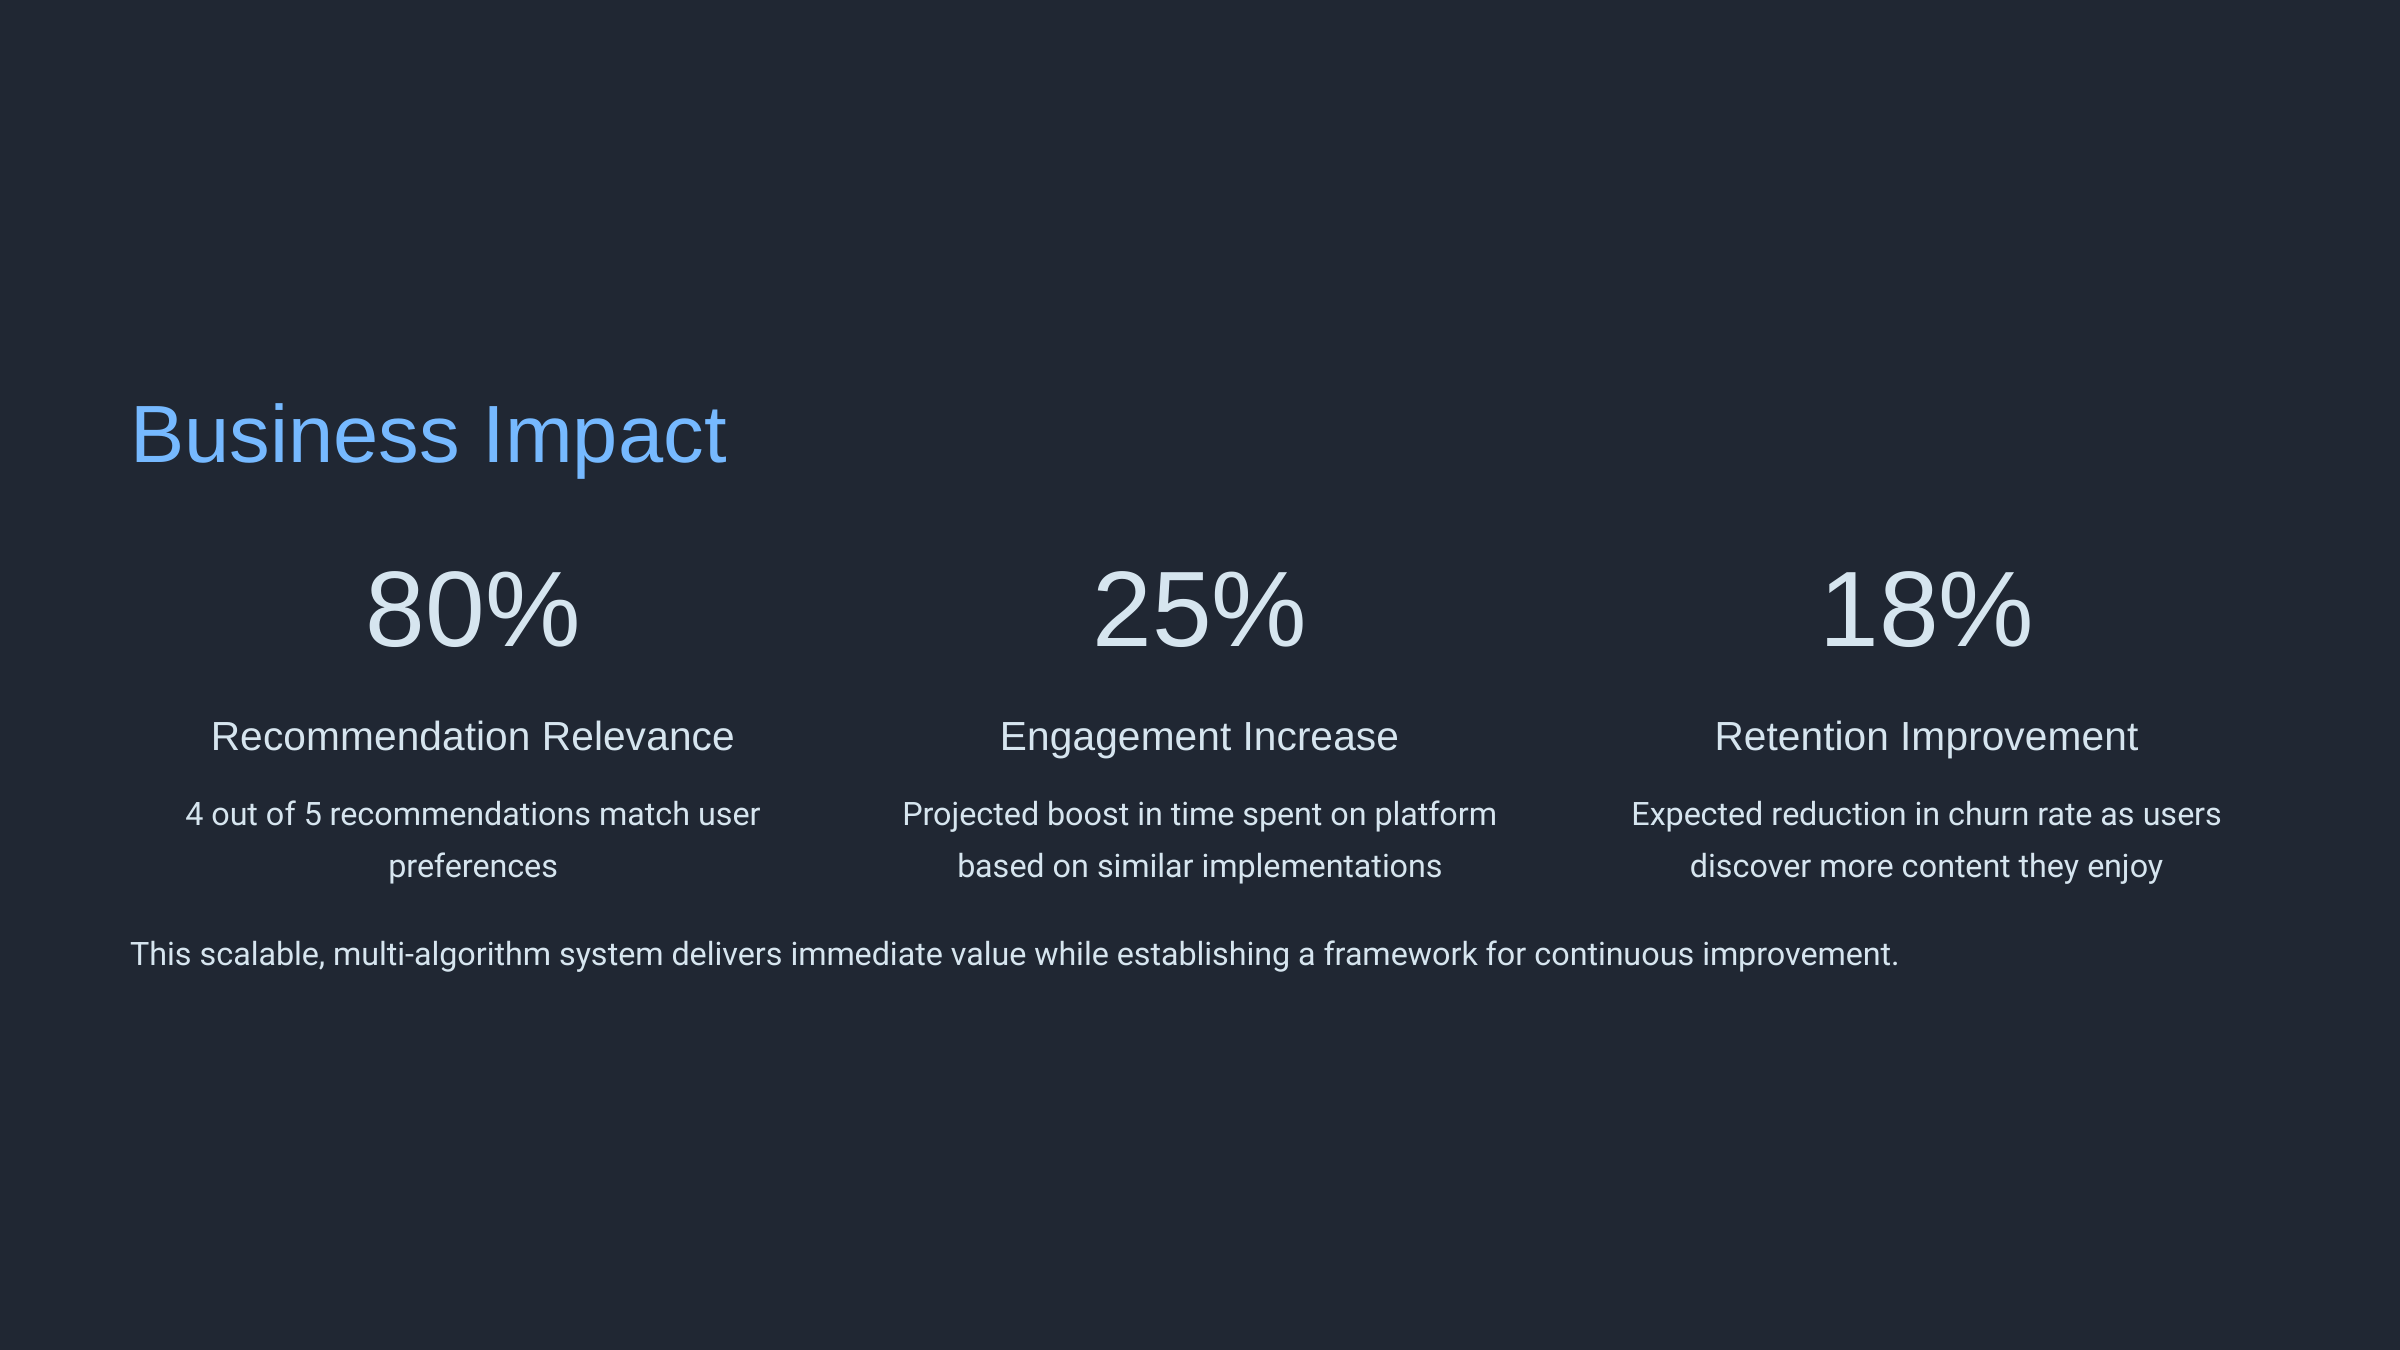

Business Impact
80%
25%
18%
Recommendation Relevance
Engagement Increase
Retention Improvement
4 out of 5 recommendations match user preferences
Projected boost in time spent on platform based on similar implementations
Expected reduction in churn rate as users discover more content they enjoy
This scalable, multi-algorithm system delivers immediate value while establishing a framework for continuous improvement.